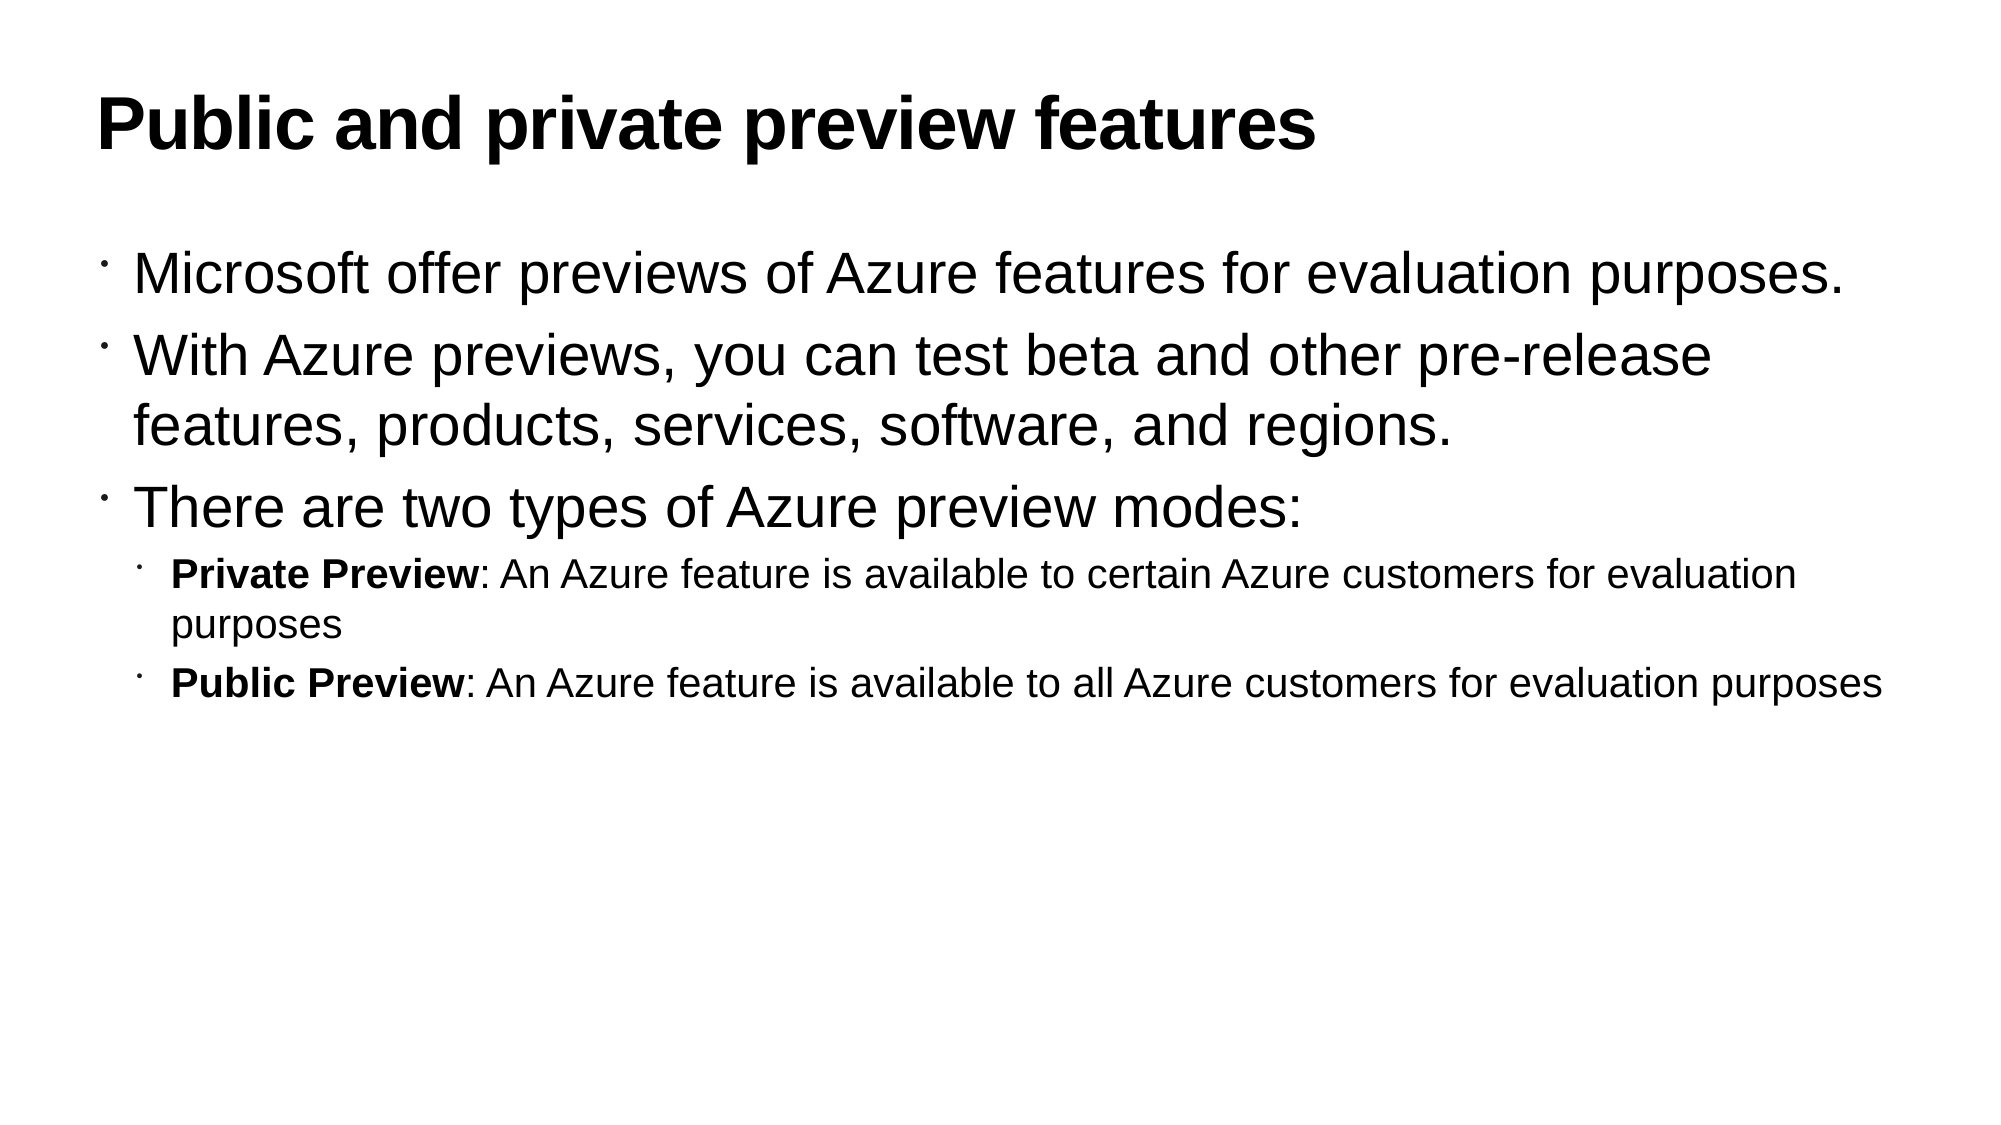

# Public and private preview features
Microsoft offer previews of Azure features for evaluation purposes.
With Azure previews, you can test beta and other pre-release features, products, services, software, and regions.
There are two types of Azure preview modes:
Private Preview: An Azure feature is available to certain Azure customers for evaluation purposes
Public Preview: An Azure feature is available to all Azure customers for evaluation purposes